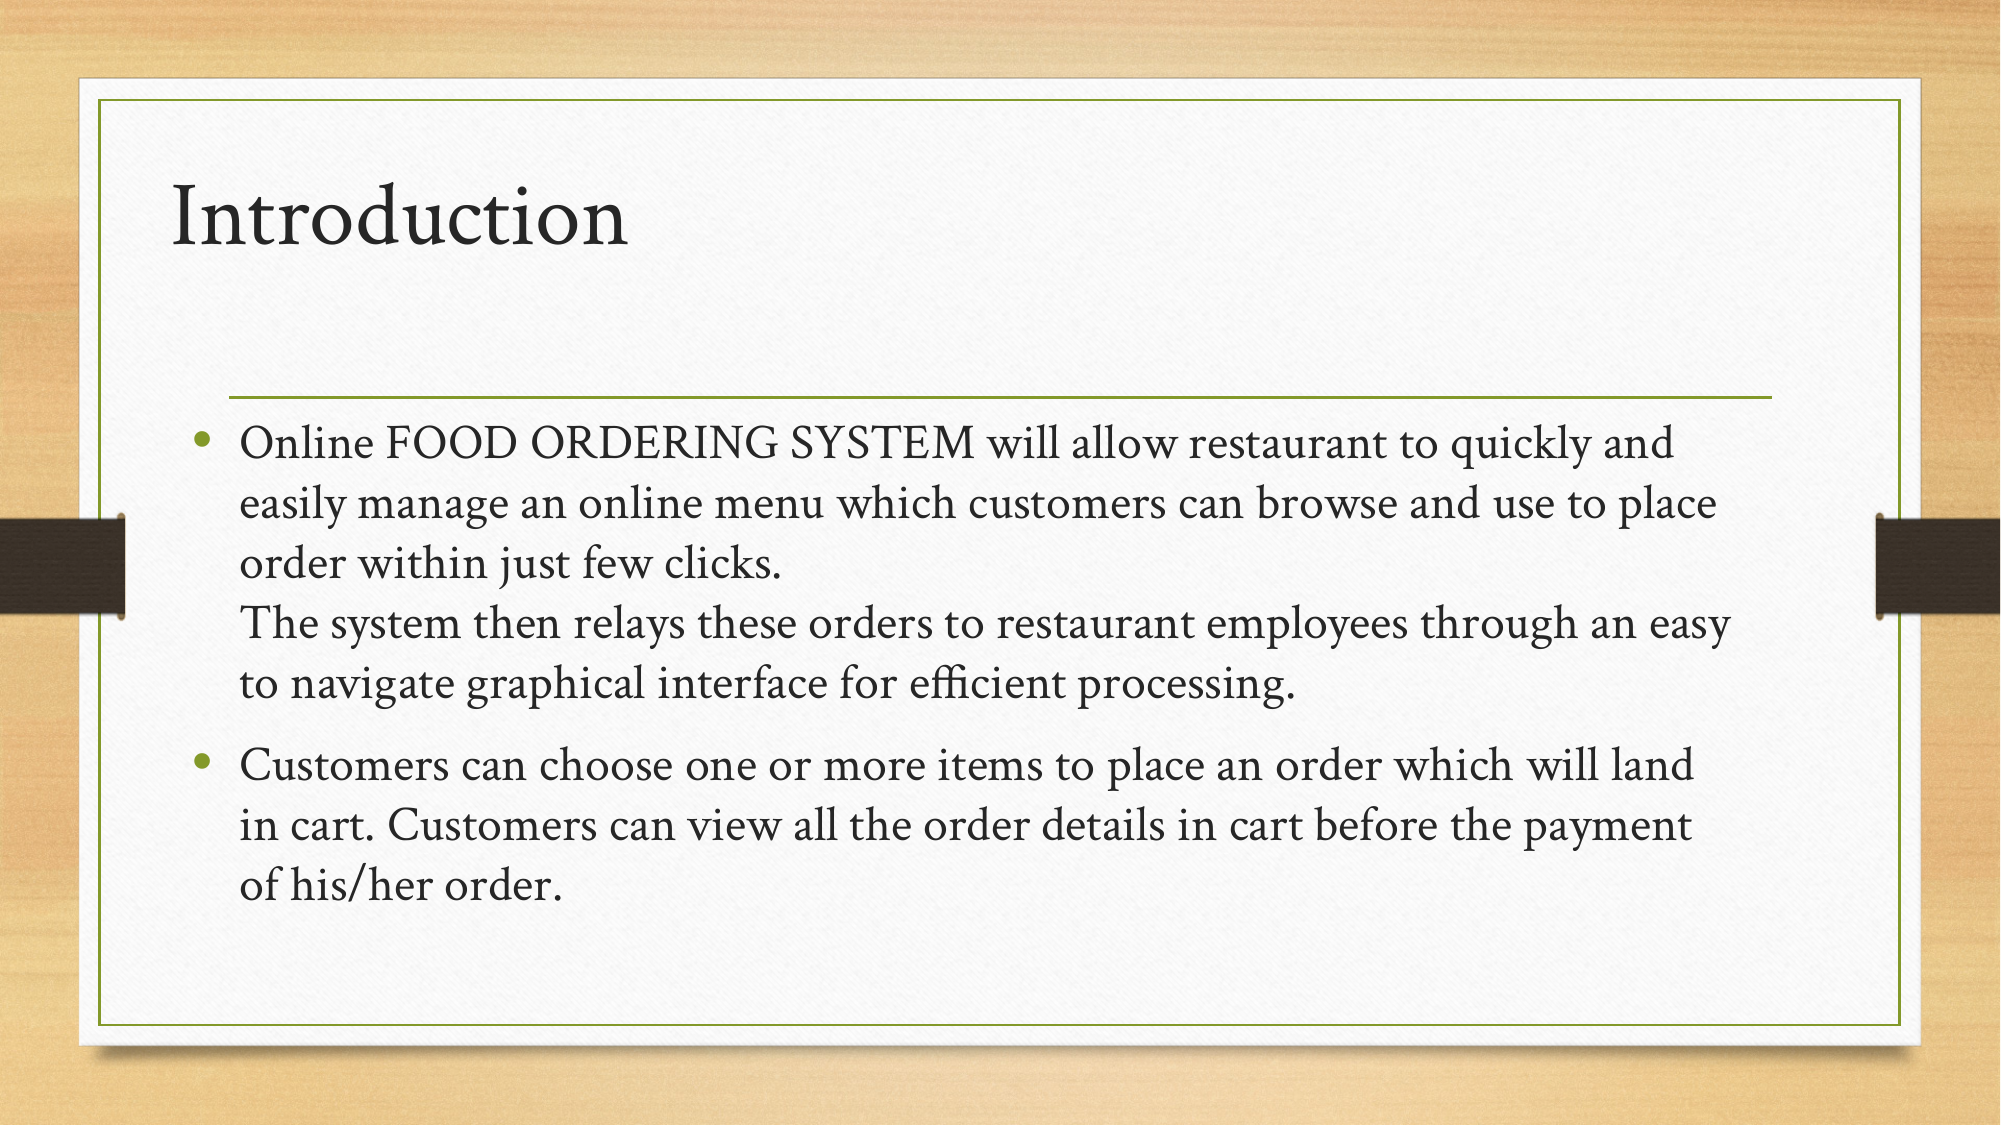

# Introduction
Online FOOD ORDERING SYSTEM will allow restaurant to quickly and easily manage an online menu which customers can browse and use to place order within just few clicks.
The system then relays these orders to restaurant employees through an easy to navigate graphical interface for efficient processing.
Customers can choose one or more items to place an order which will land in cart. Customers can view all the order details in cart before the payment of his/her order.